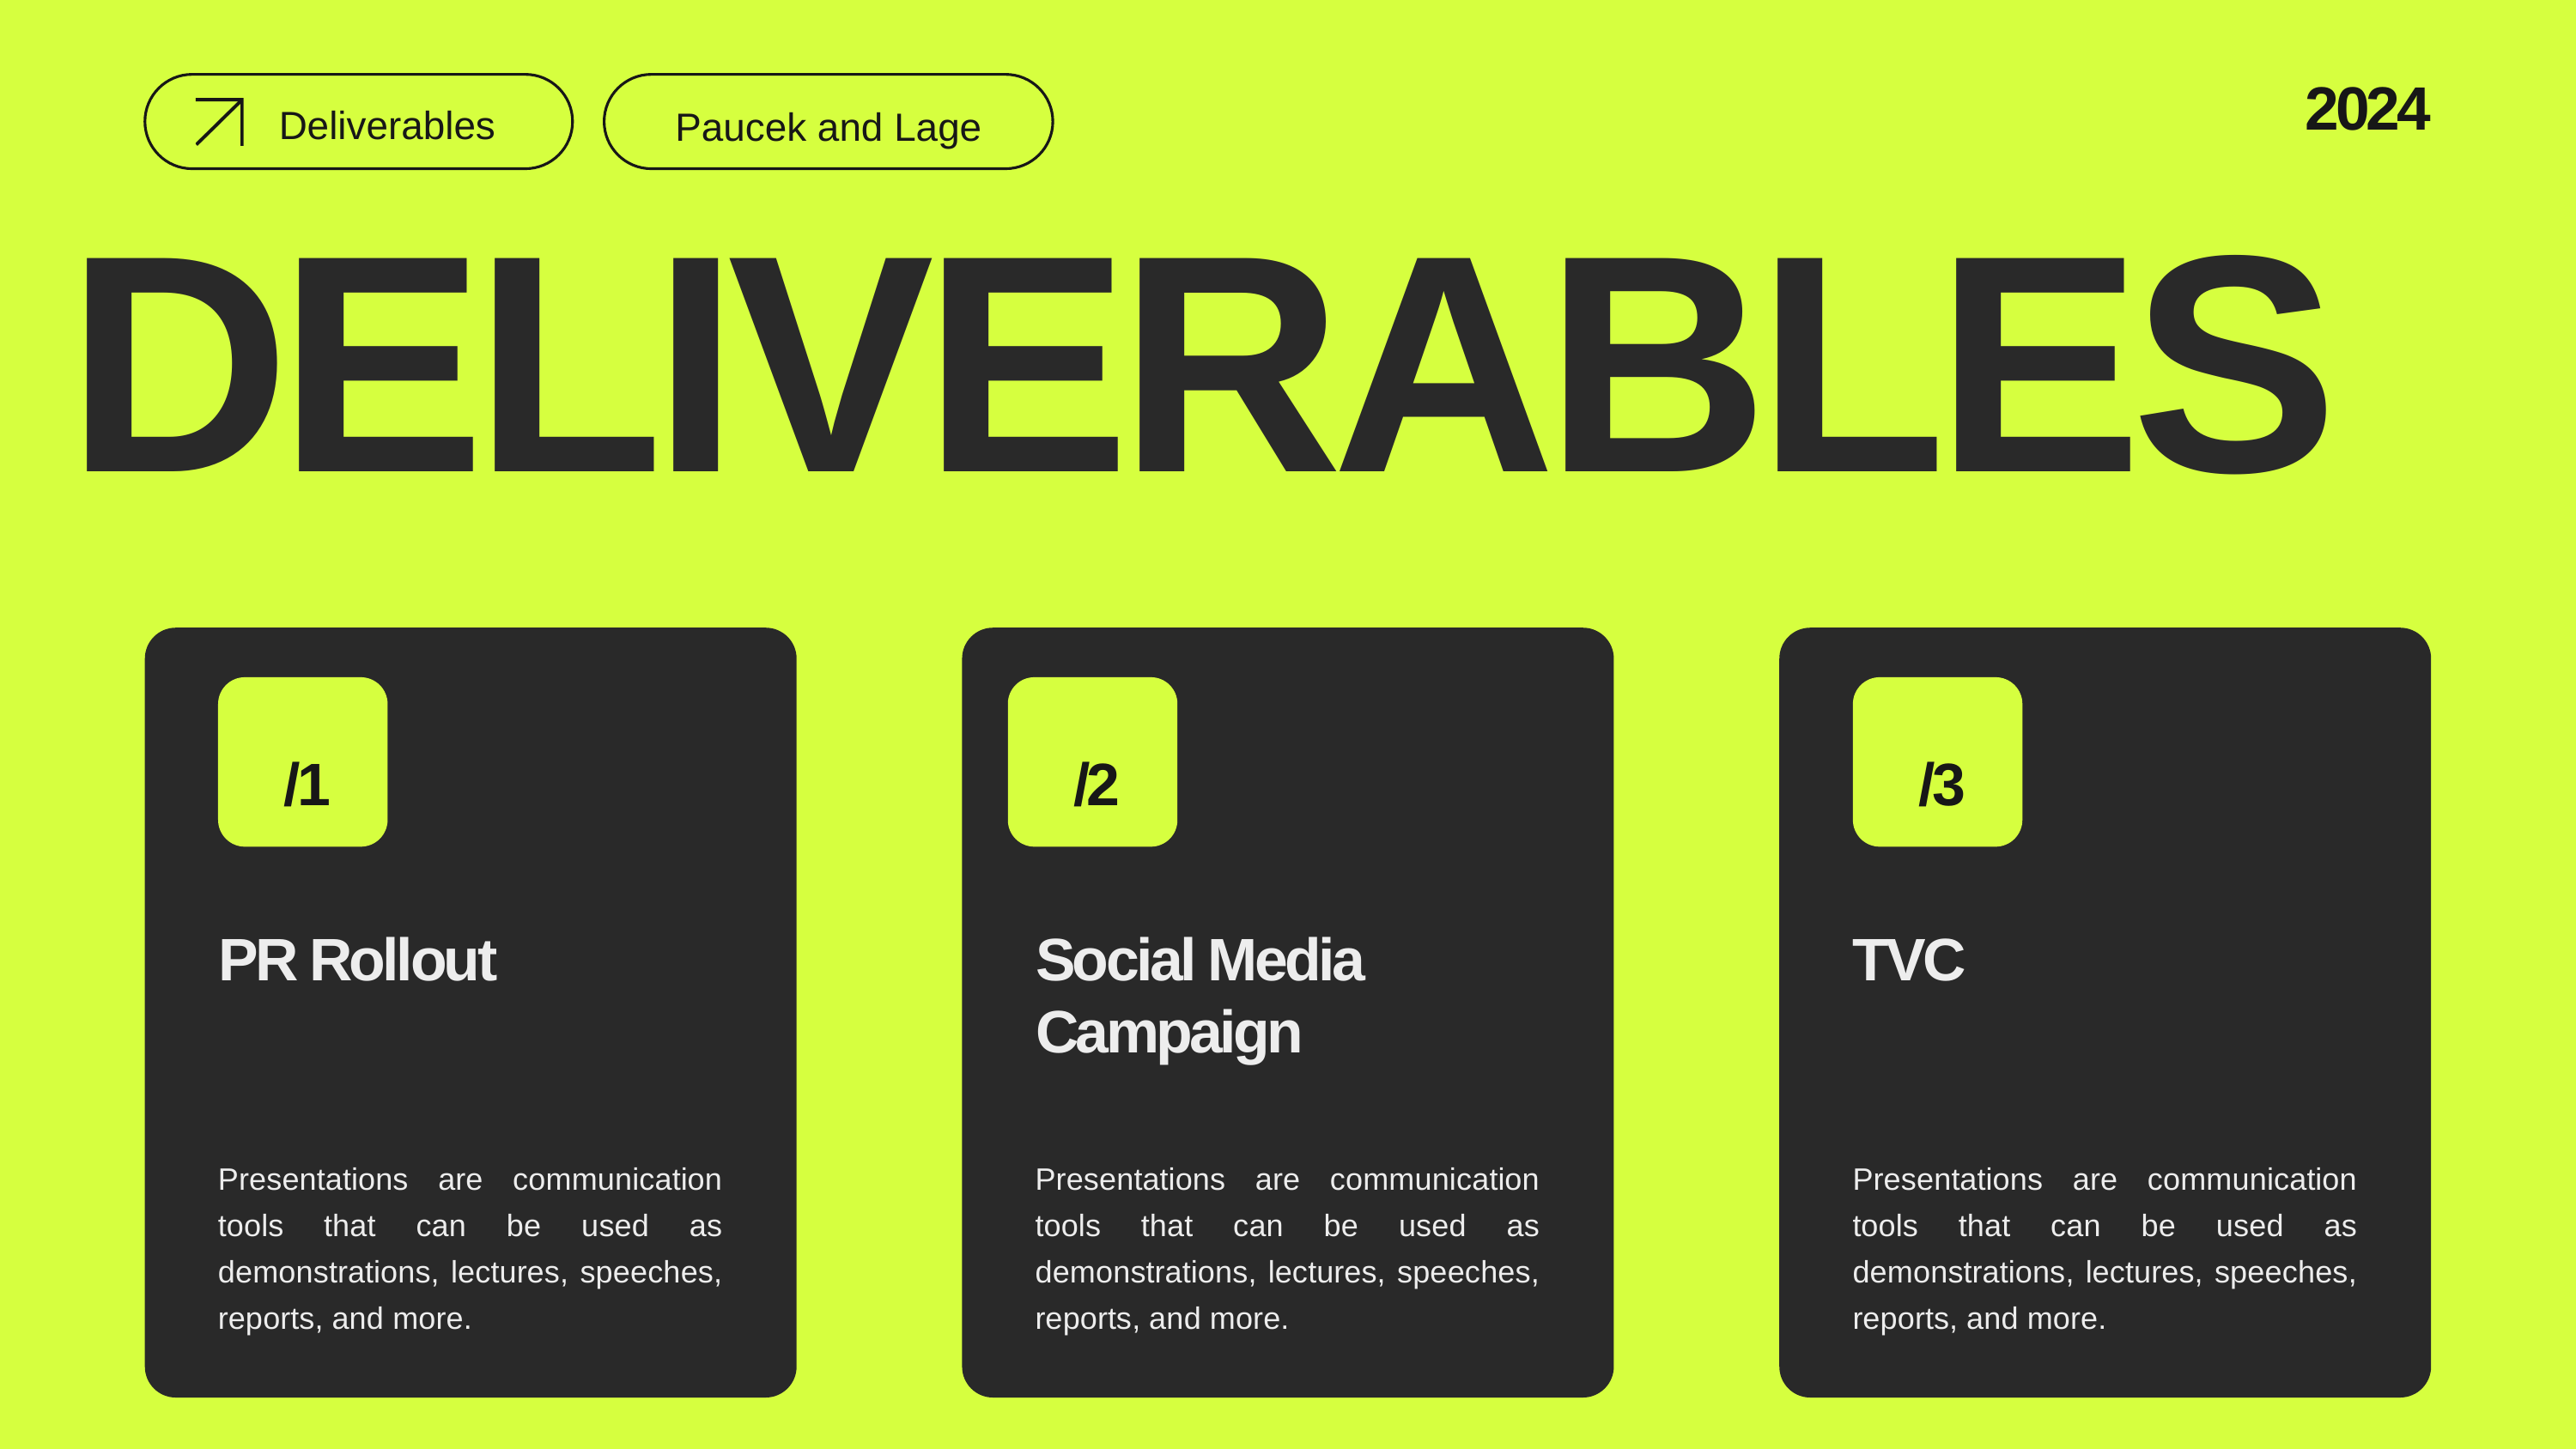

Paucek and Lage
2024
Deliverables

DELIVERABLES

/1
/2
/3
PR Rollout
Social Media Campaign
TVC
Presentations are communication tools that can be used as demonstrations, lectures, speeches, reports, and more.
Presentations are communication tools that can be used as demonstrations, lectures, speeches, reports, and more.
Presentations are communication tools that can be used as demonstrations, lectures, speeches, reports, and more.